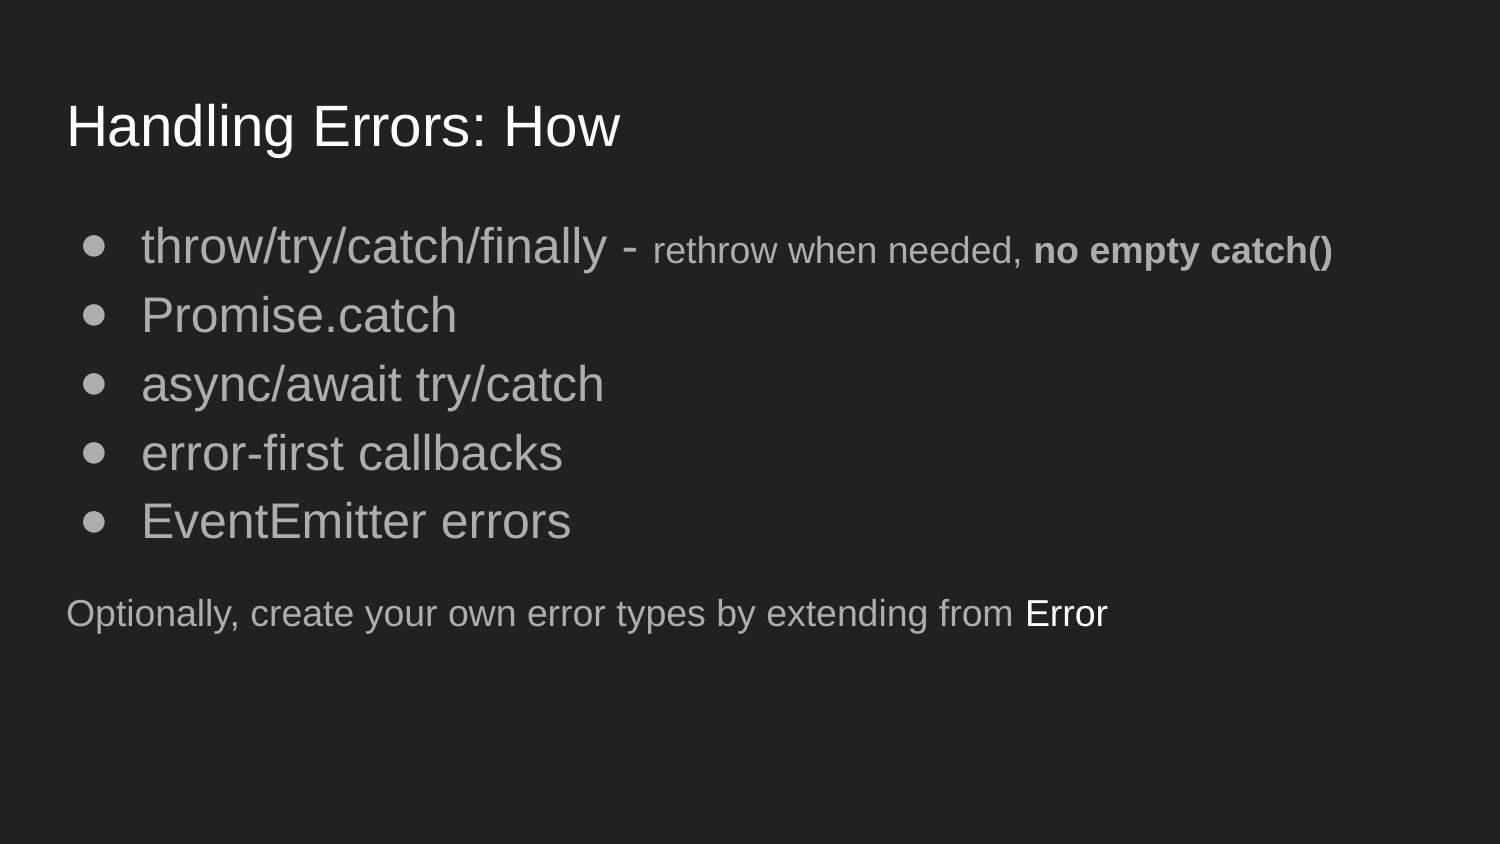

# Handling Errors: How
throw/try/catch/finally - rethrow when needed, no empty catch()
Promise.catch
async/await try/catch
error-first callbacks
EventEmitter errors
Optionally, create your own error types by extending from Error